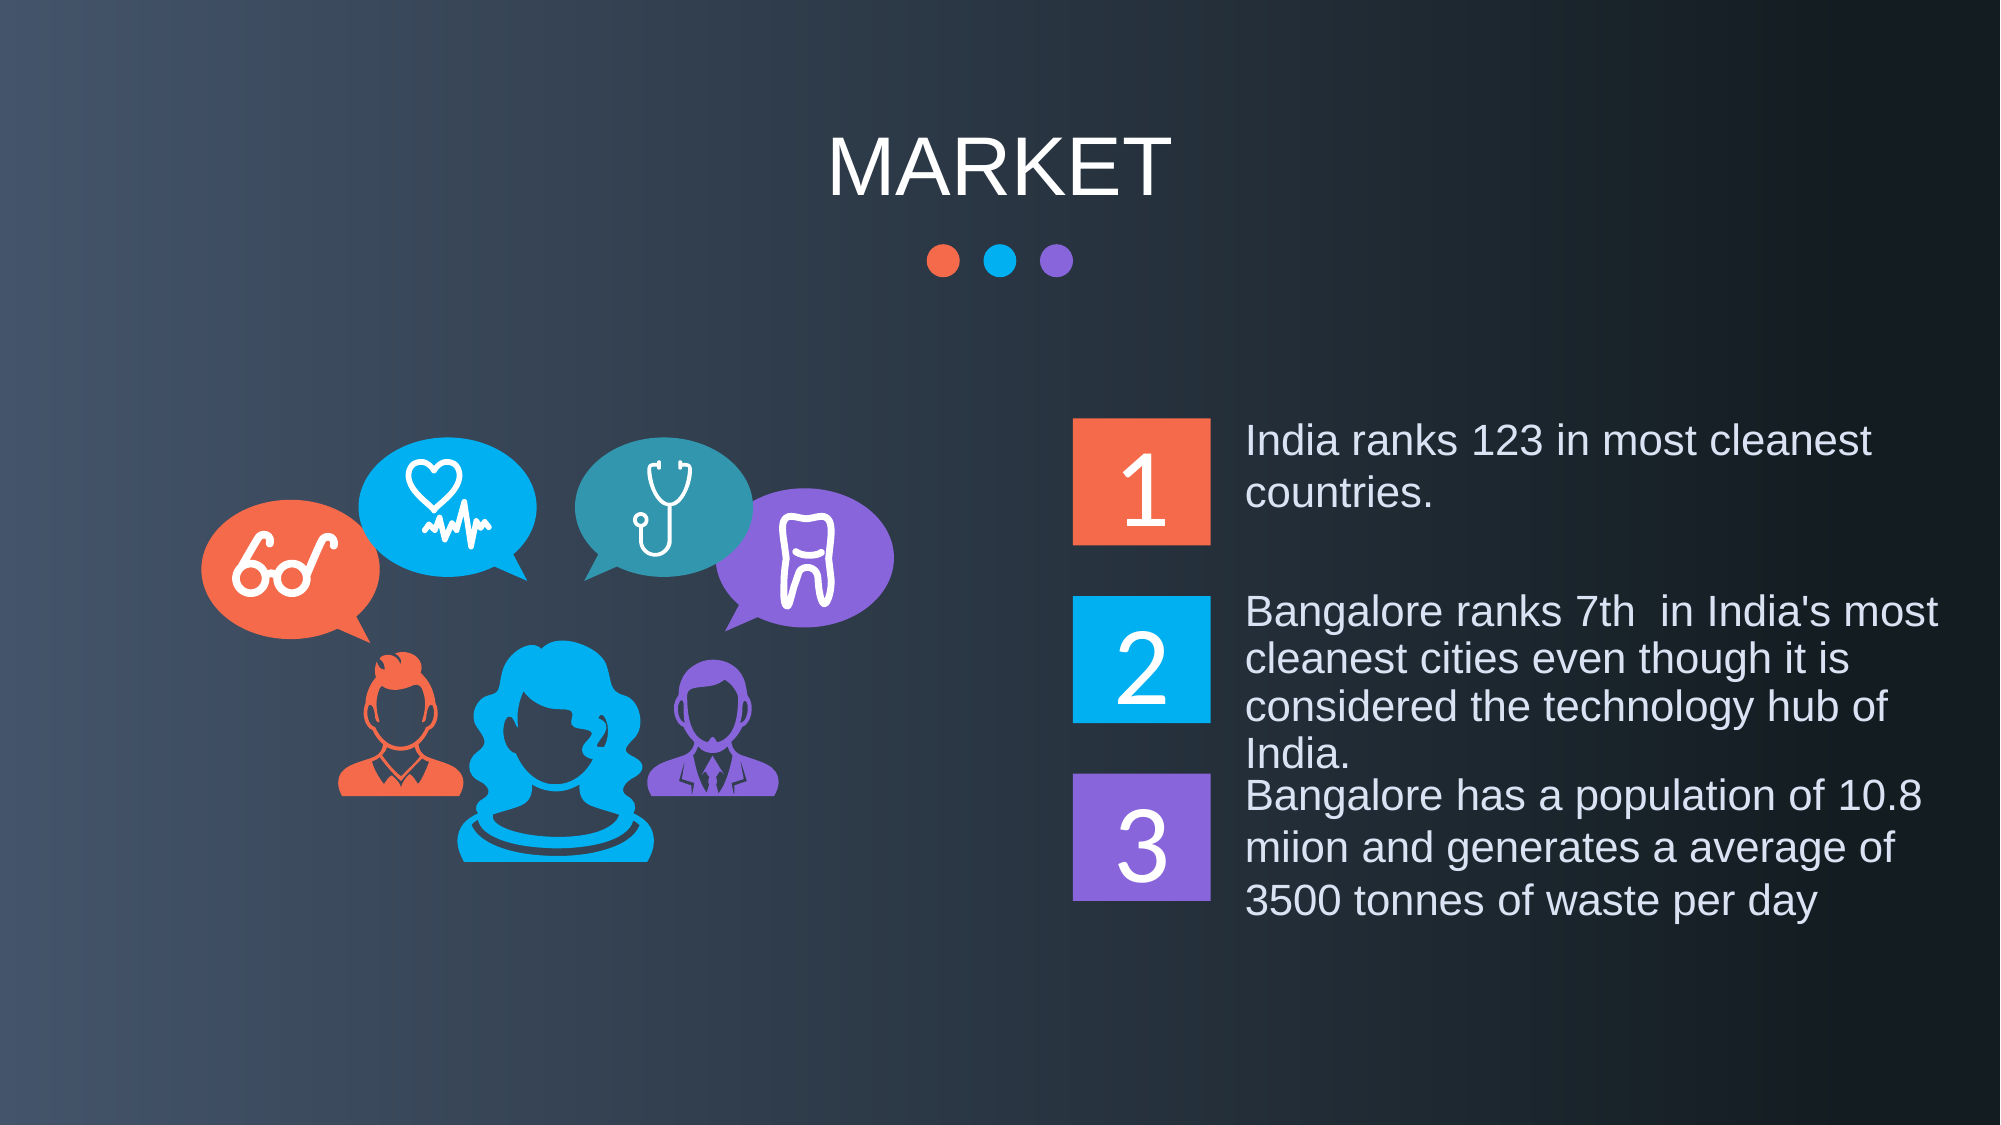

# MARKET
India ranks 123 in most cleanest countries.
1

Bangalore ranks 7th  in India's most cleanest cities even though it is considered the technology hub of India.
2

Bangalore has a population of 10.8 miion and generates a average of 3500 tonnes of waste per day

3